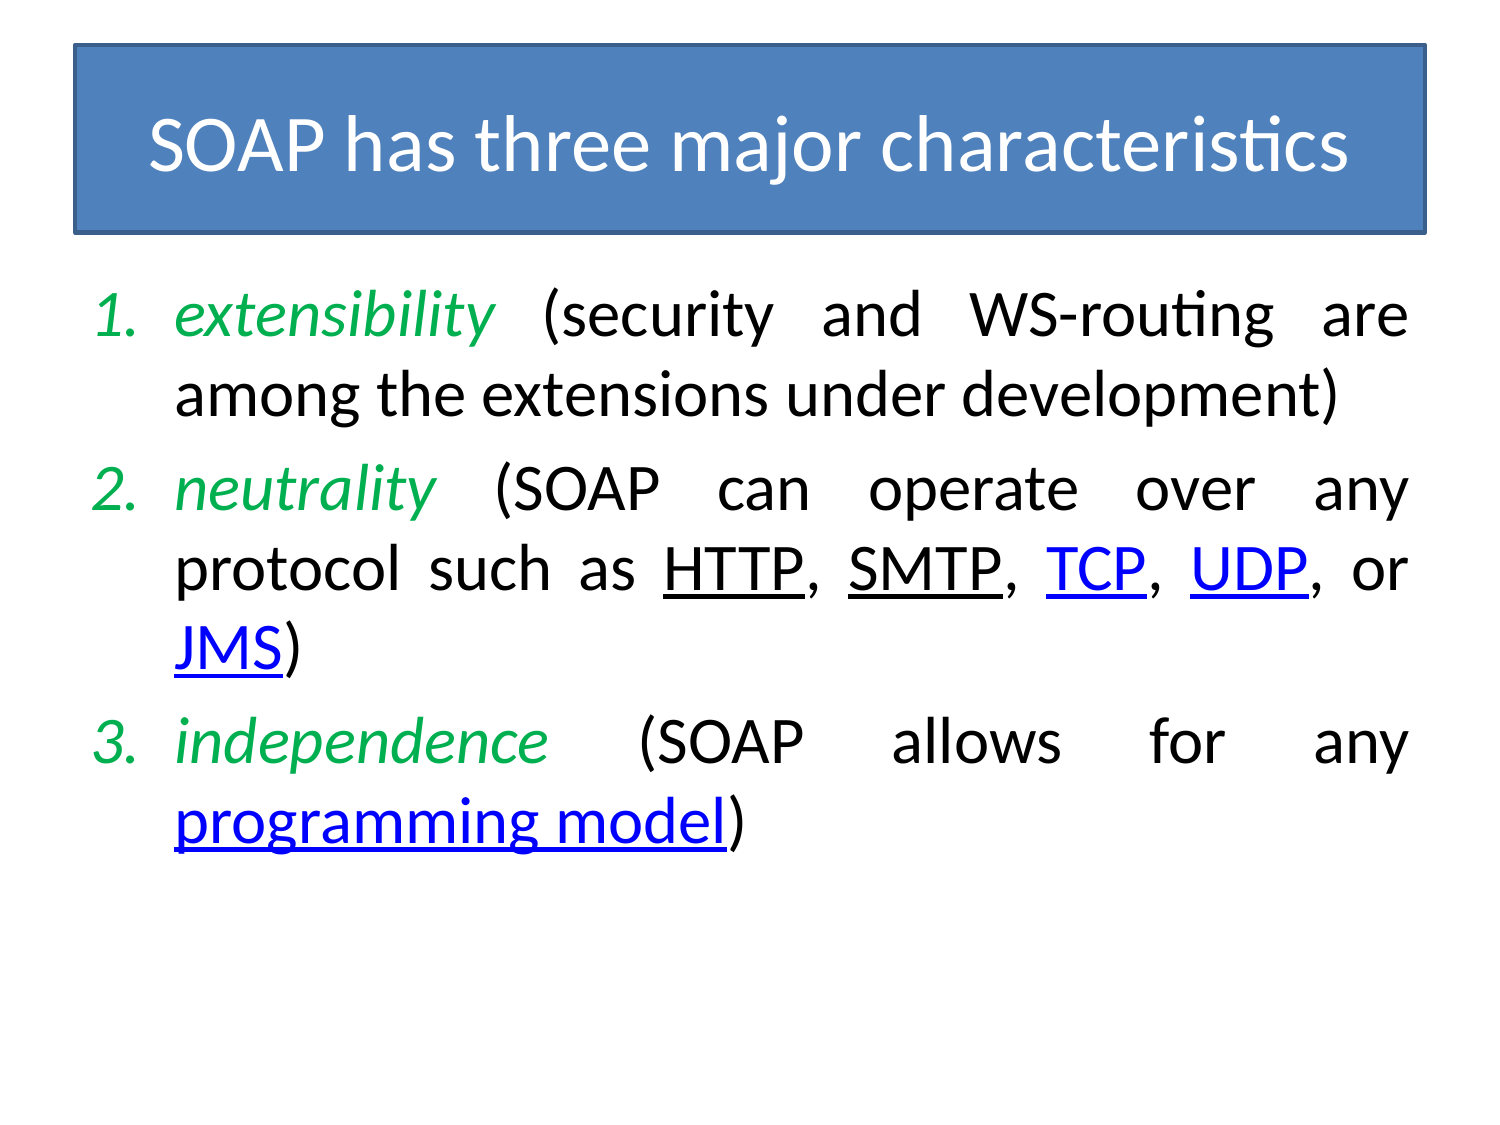

# SOAP has three major characteristics
extensibility (security and WS-routing are among the extensions under development)
neutrality (SOAP can operate over any protocol such as HTTP, SMTP, TCP, UDP, or JMS)
independence (SOAP allows for any programming model)